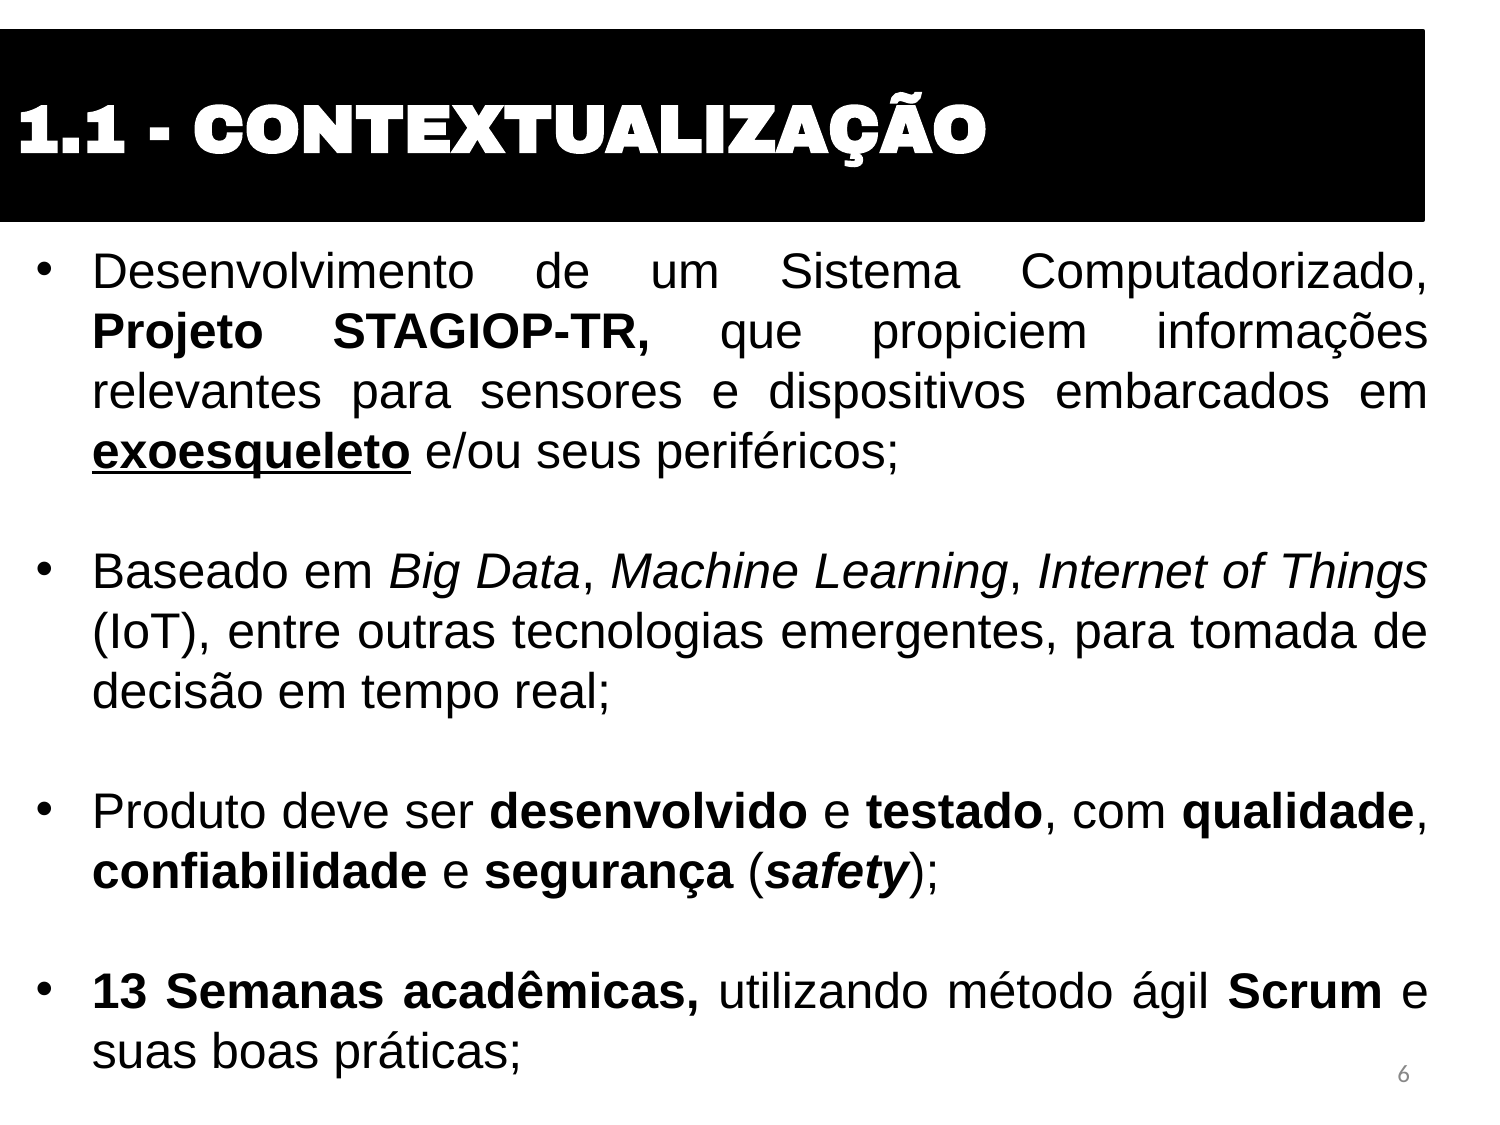

1.1 - CONTEXTUALIZAÇÃO
Desenvolvimento de um Sistema Computadorizado, Projeto STAGIOP-TR, que propiciem informações relevantes para sensores e dispositivos embarcados em exoesqueleto e/ou seus periféricos;

Baseado em Big Data, Machine Learning, Internet of Things (IoT), entre outras tecnologias emergentes, para tomada de decisão em tempo real;

Produto deve ser desenvolvido e testado, com qualidade, confiabilidade e segurança (safety);

13 Semanas acadêmicas, utilizando método ágil Scrum e suas boas práticas;

6